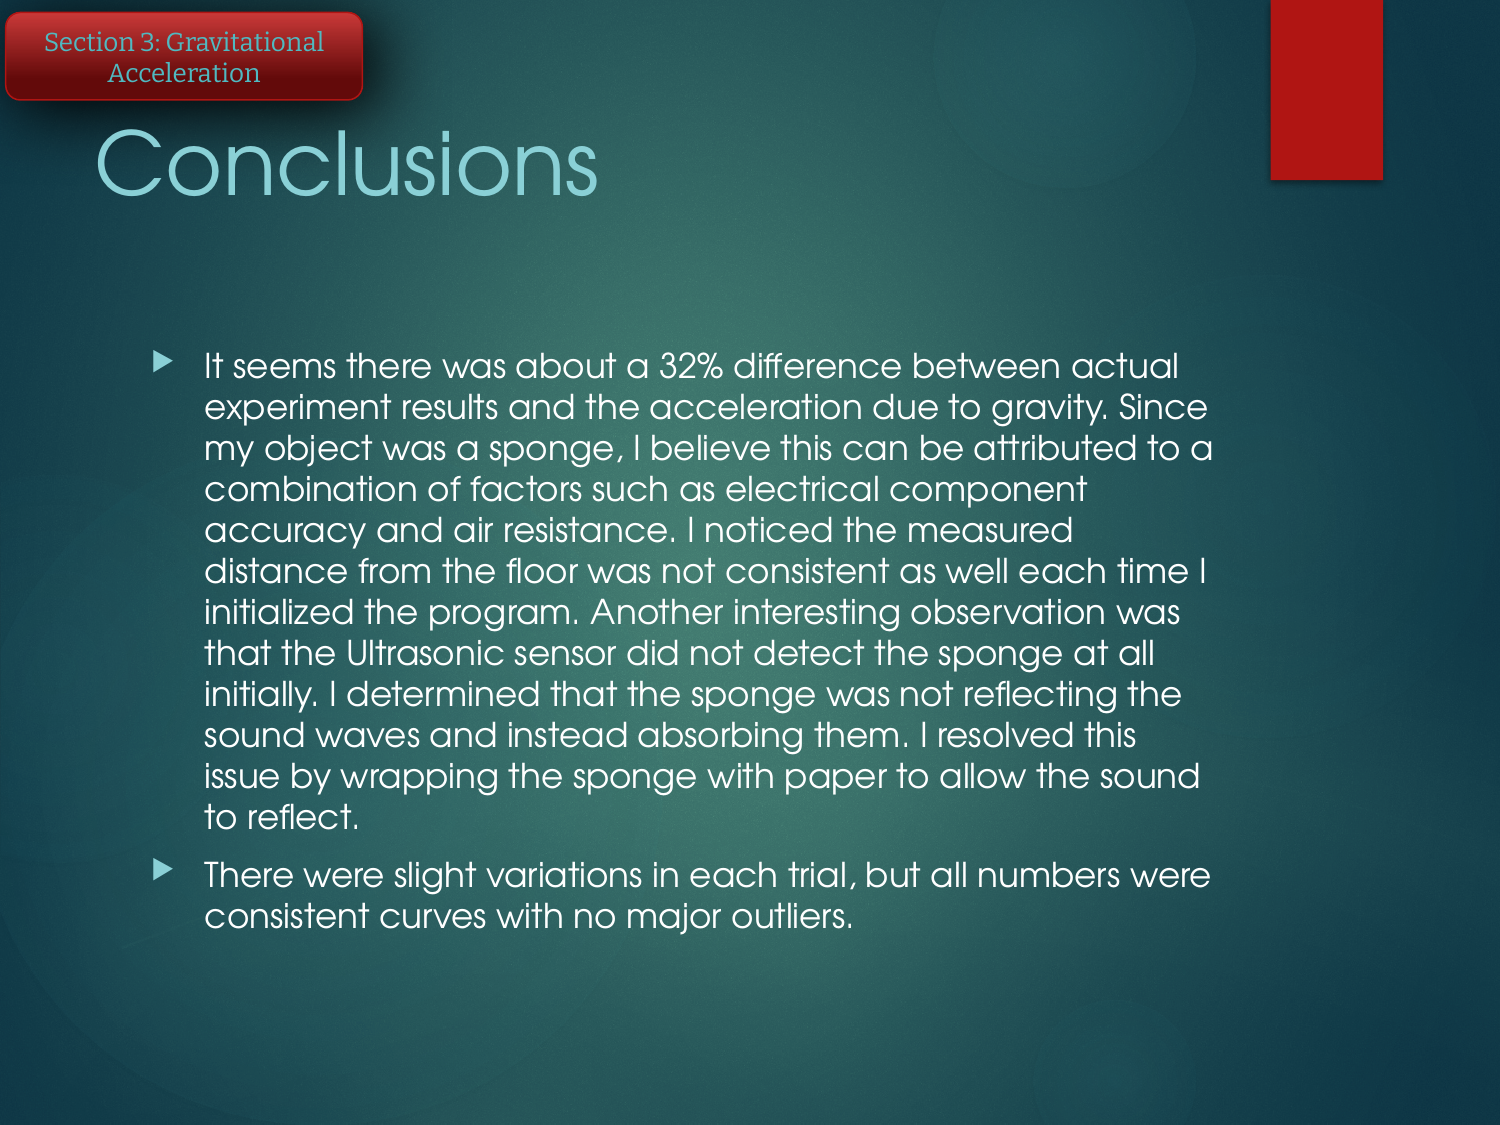

Section 3: Gravitational Acceleration
# Conclusions
It seems there was about a 32% difference between actual experiment results and the acceleration due to gravity. Since my object was a sponge, I believe this can be attributed to a combination of factors such as electrical component accuracy and air resistance. I noticed the measured distance from the floor was not consistent as well each time I initialized the program. Another interesting observation was that the Ultrasonic sensor did not detect the sponge at all initially. I determined that the sponge was not reflecting the sound waves and instead absorbing them. I resolved this issue by wrapping the sponge with paper to allow the sound to reflect.
There were slight variations in each trial, but all numbers were consistent curves with no major outliers.